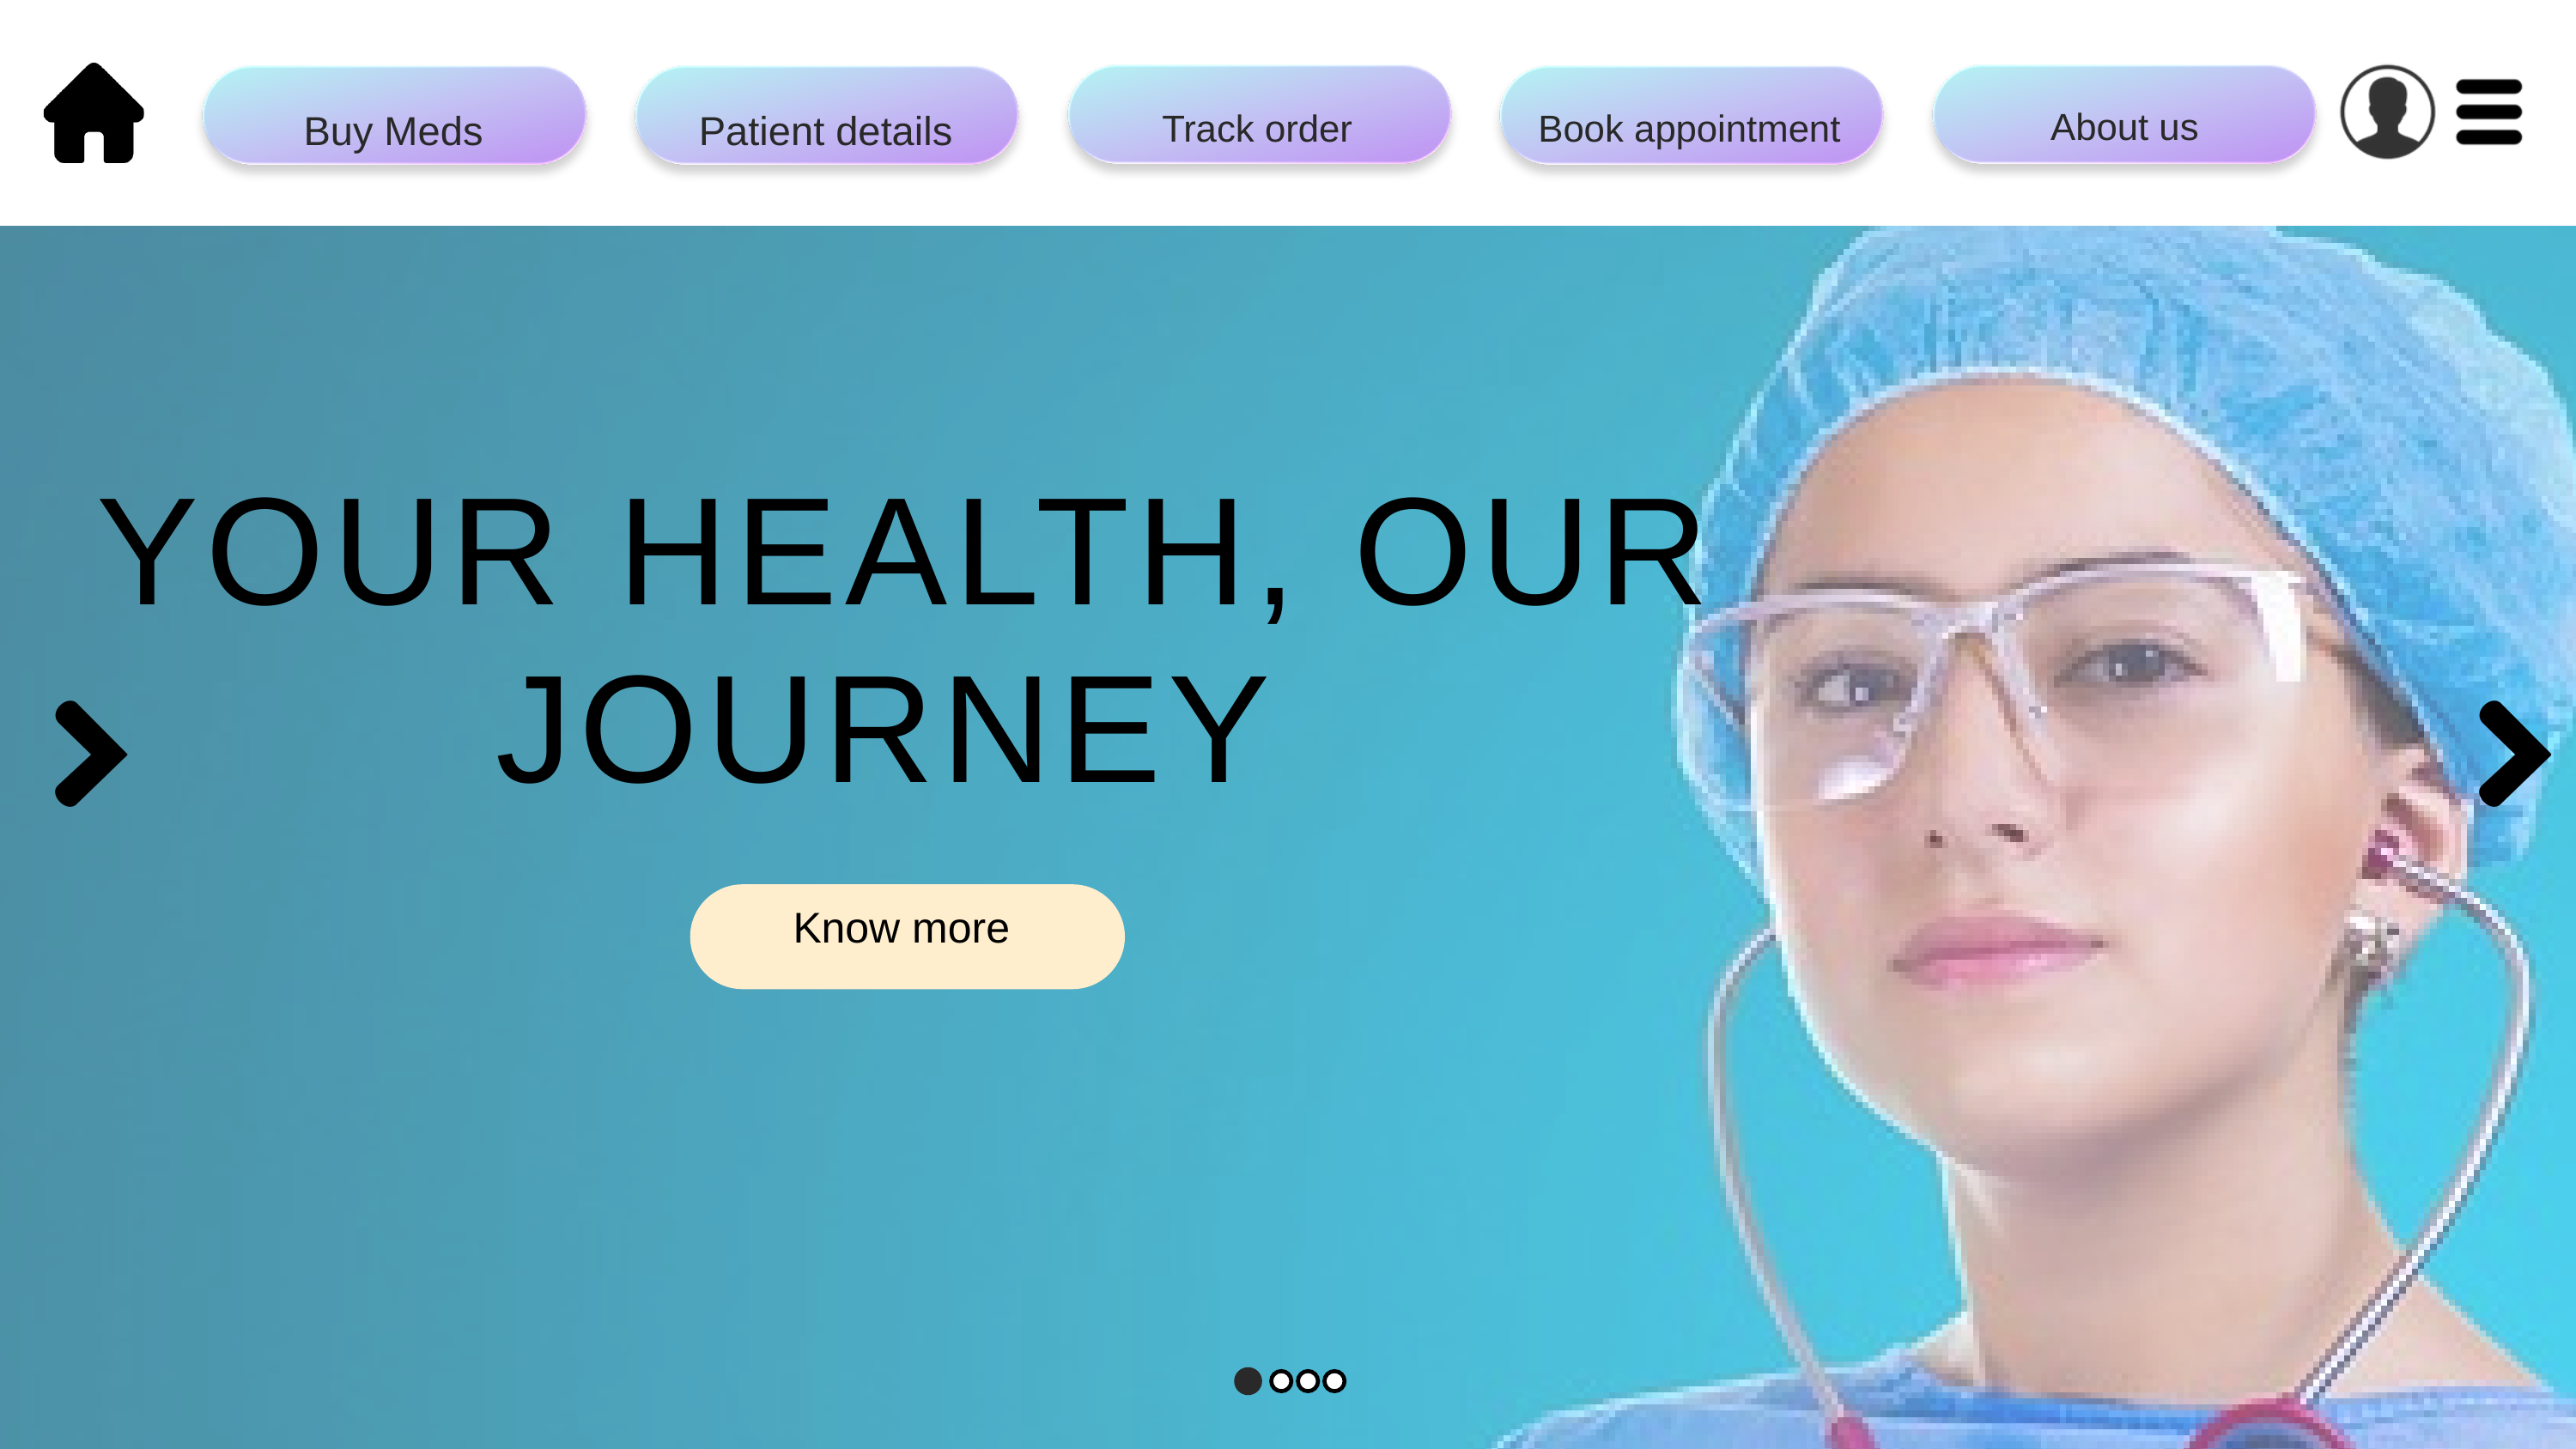

About us
Buy Meds
Track order
Book appointment
Patient details

YOUR HEALTH, OUR JOURNEY

Know more